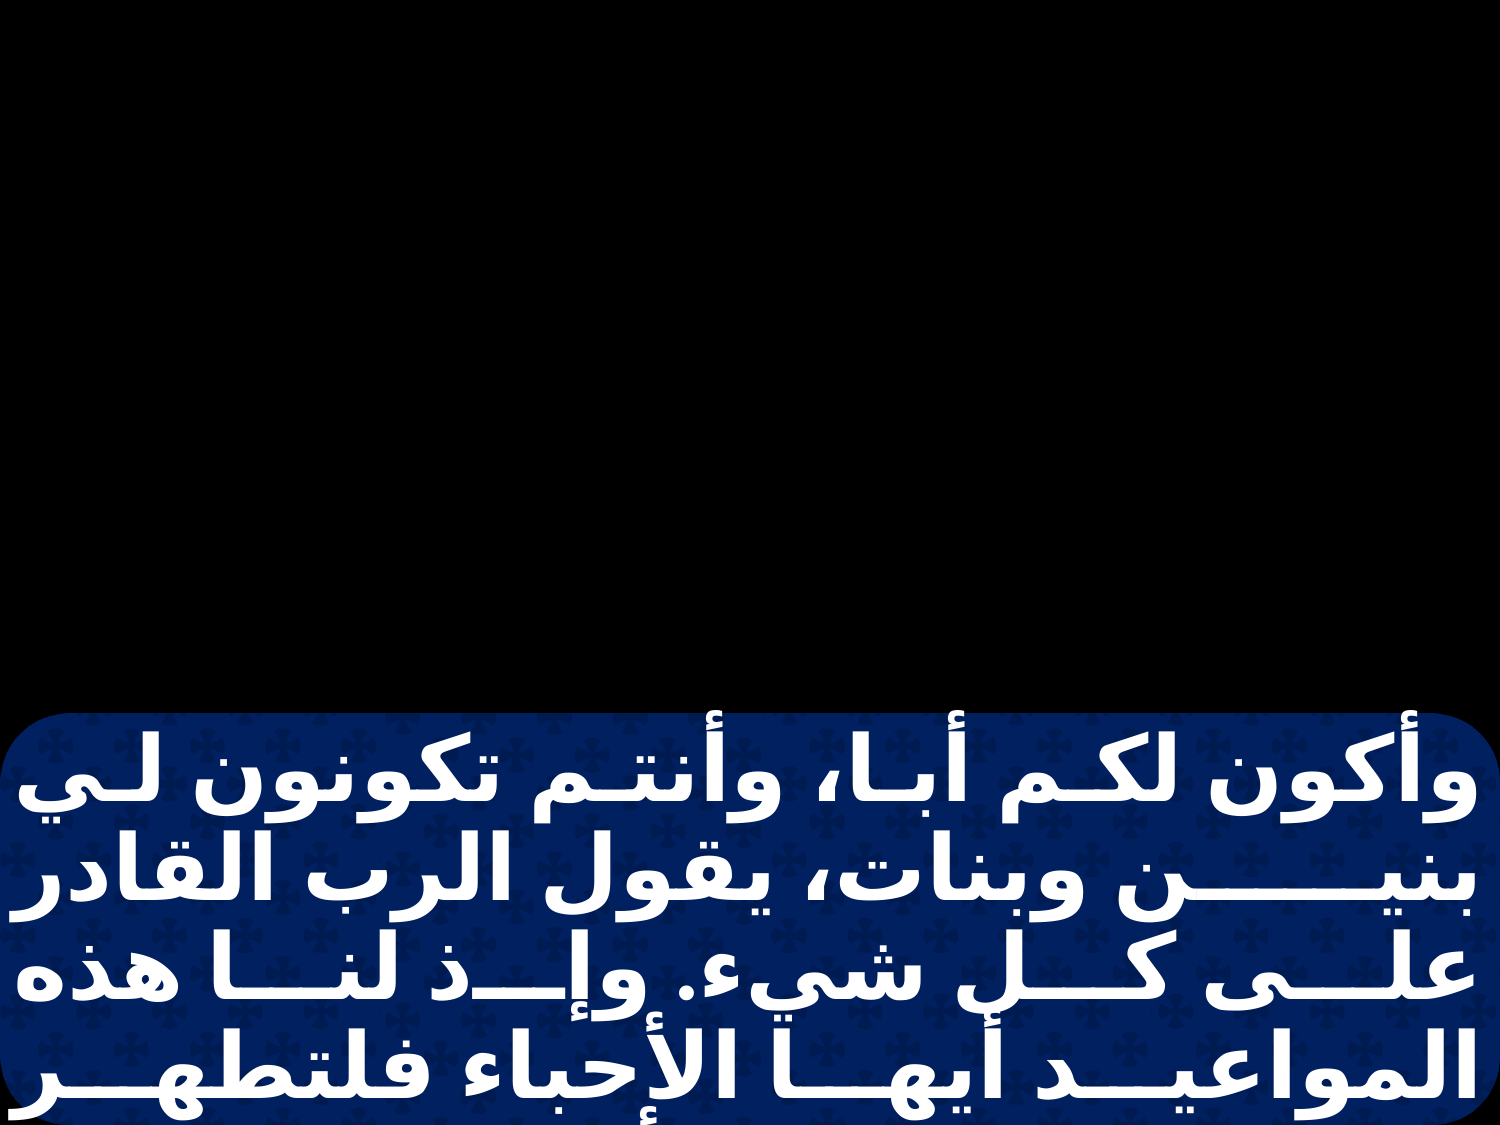

وأكون لكم أبا، وأنتم تكونون لي بنين وبنات، يقول الرب القادر على كل شيء. وإذ لنا هذه المواعيد أيها الأحباء فلتطهر ذواتنا من كل أدناس الجسد والروح، ونكمل القداسة بمخافة الله إقبلونا.